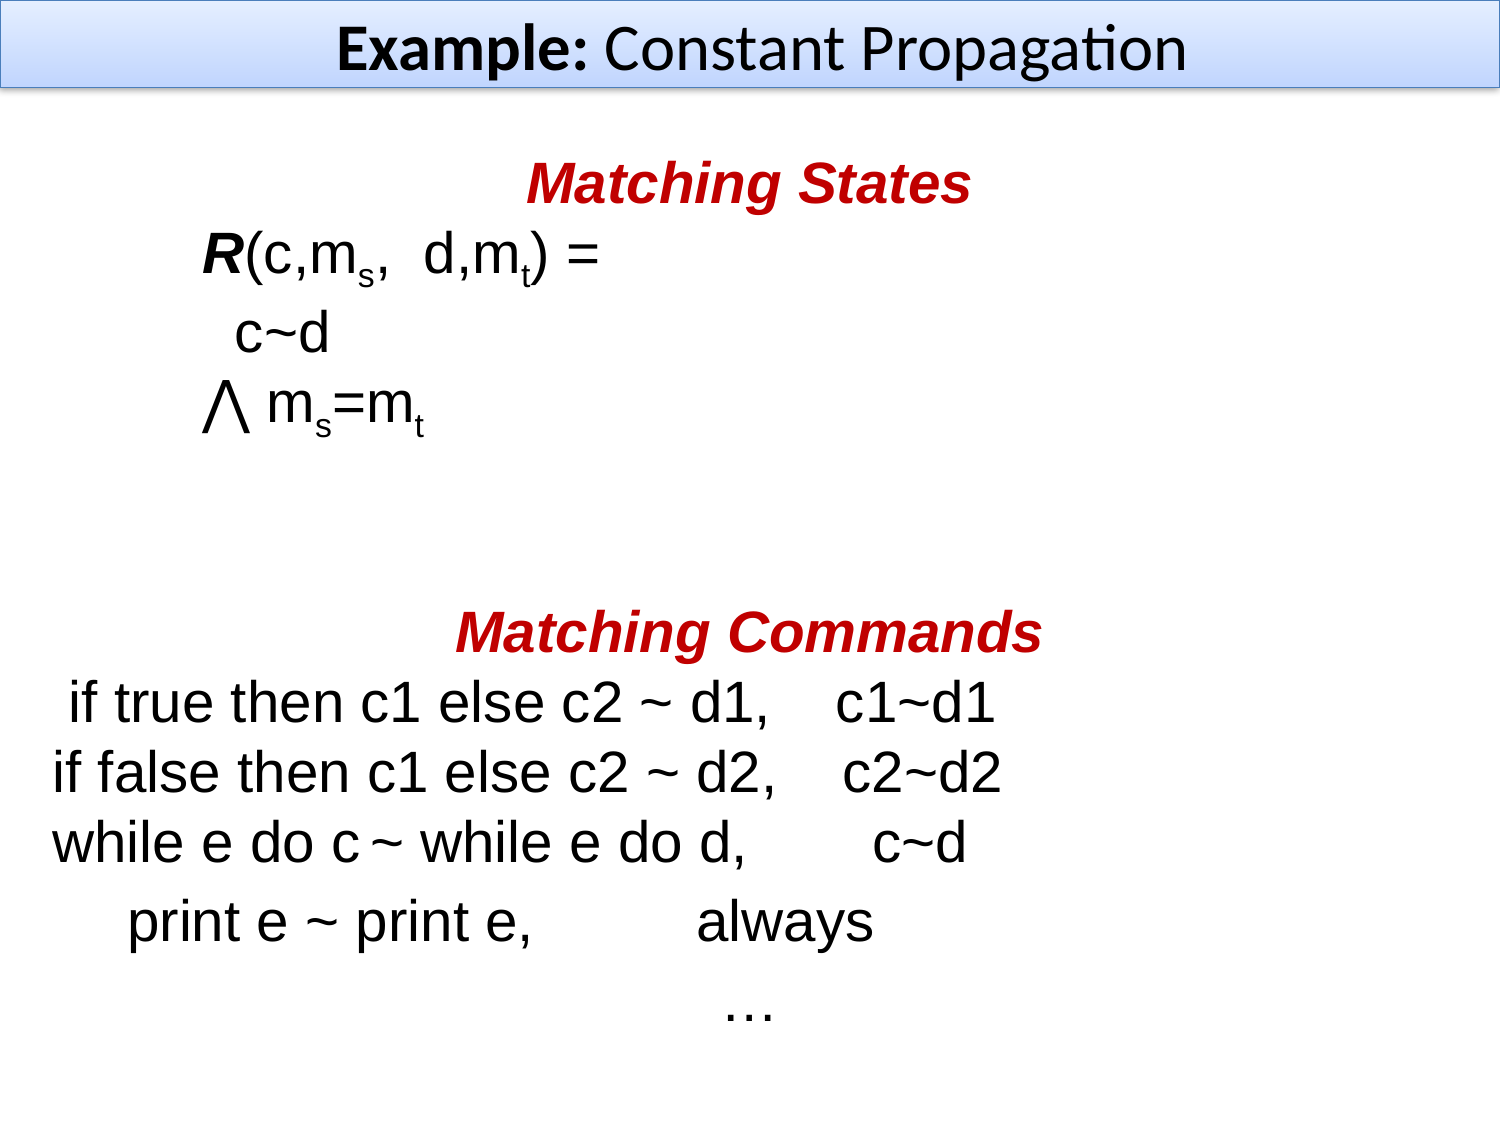

# Example: Constant Propagation
Matching States
	R(c,ms,  d,mt) =
	  c~d
	⋀ ms=mt

Matching Commands
 if true then c1 else c2 ~ d1,    c1~d1
if false then c1 else c2 ~ d2,    c2~d2
while e do c ~ while e do d,        c~d
     print e ~ print e,          always
…